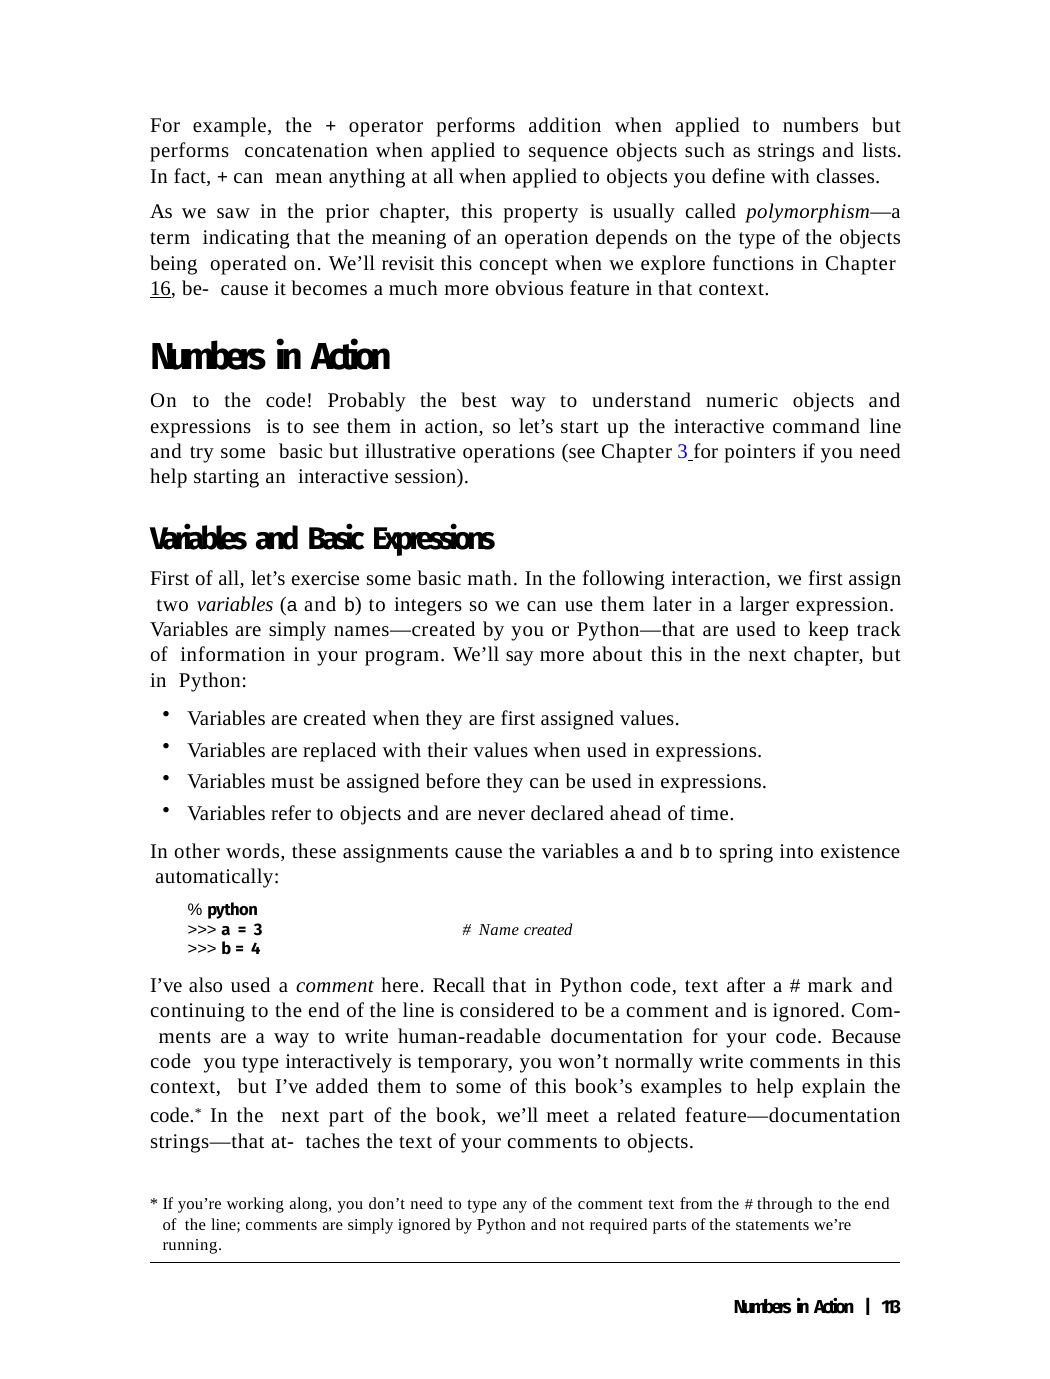

For example, the + operator performs addition when applied to numbers but performs  concatenation when applied to sequence objects such as strings and lists. In fact, + can  mean anything at all when applied to objects you define with classes.
As we saw in the prior chapter, this property is usually called polymorphism—a term  indicating that the meaning of an operation depends on the type of the objects being  operated on. We’ll revisit this concept when we explore functions in Chapter 16, be-  cause it becomes a much more obvious feature in that context.

Numbers in Action
On to the code! Probably the best way to understand numeric objects and expressions  is to see them in action, so let’s start up the interactive command line and try some  basic but illustrative operations (see Chapter 3 for pointers if you need help starting an  interactive session).

Variables and Basic Expressions
First of all, let’s exercise some basic math. In the following interaction, we first assign  two variables (a and b) to integers so we can use them later in a larger expression.  Variables are simply names—created by you or Python—that are used to keep track of  information in your program. We’ll say more about this in the next chapter, but in  Python:
Variables are created when they are first assigned values.
Variables are replaced with their values when used in expressions.
Variables must be assigned before they can be used in expressions.
Variables refer to objects and are never declared ahead of time.
In other words, these assignments cause the variables a and b to spring into existence  automatically:
% python
>>> a = 3	# Name created
>>> b = 4
I’ve also used a comment here. Recall that in Python code, text after a # mark and  continuing to the end of the line is considered to be a comment and is ignored. Com-  ments are a way to write human-readable documentation for your code. Because code  you type interactively is temporary, you won’t normally write comments in this context,  but I’ve added them to some of this book’s examples to help explain the code.* In the  next part of the book, we’ll meet a related feature—documentation strings—that at-  taches the text of your comments to objects.

* If you’re working along, you don’t need to type any of the comment text from the # through to the end of  the line; comments are simply ignored by Python and not required parts of the statements we’re running.

Numbers in Action  |  113